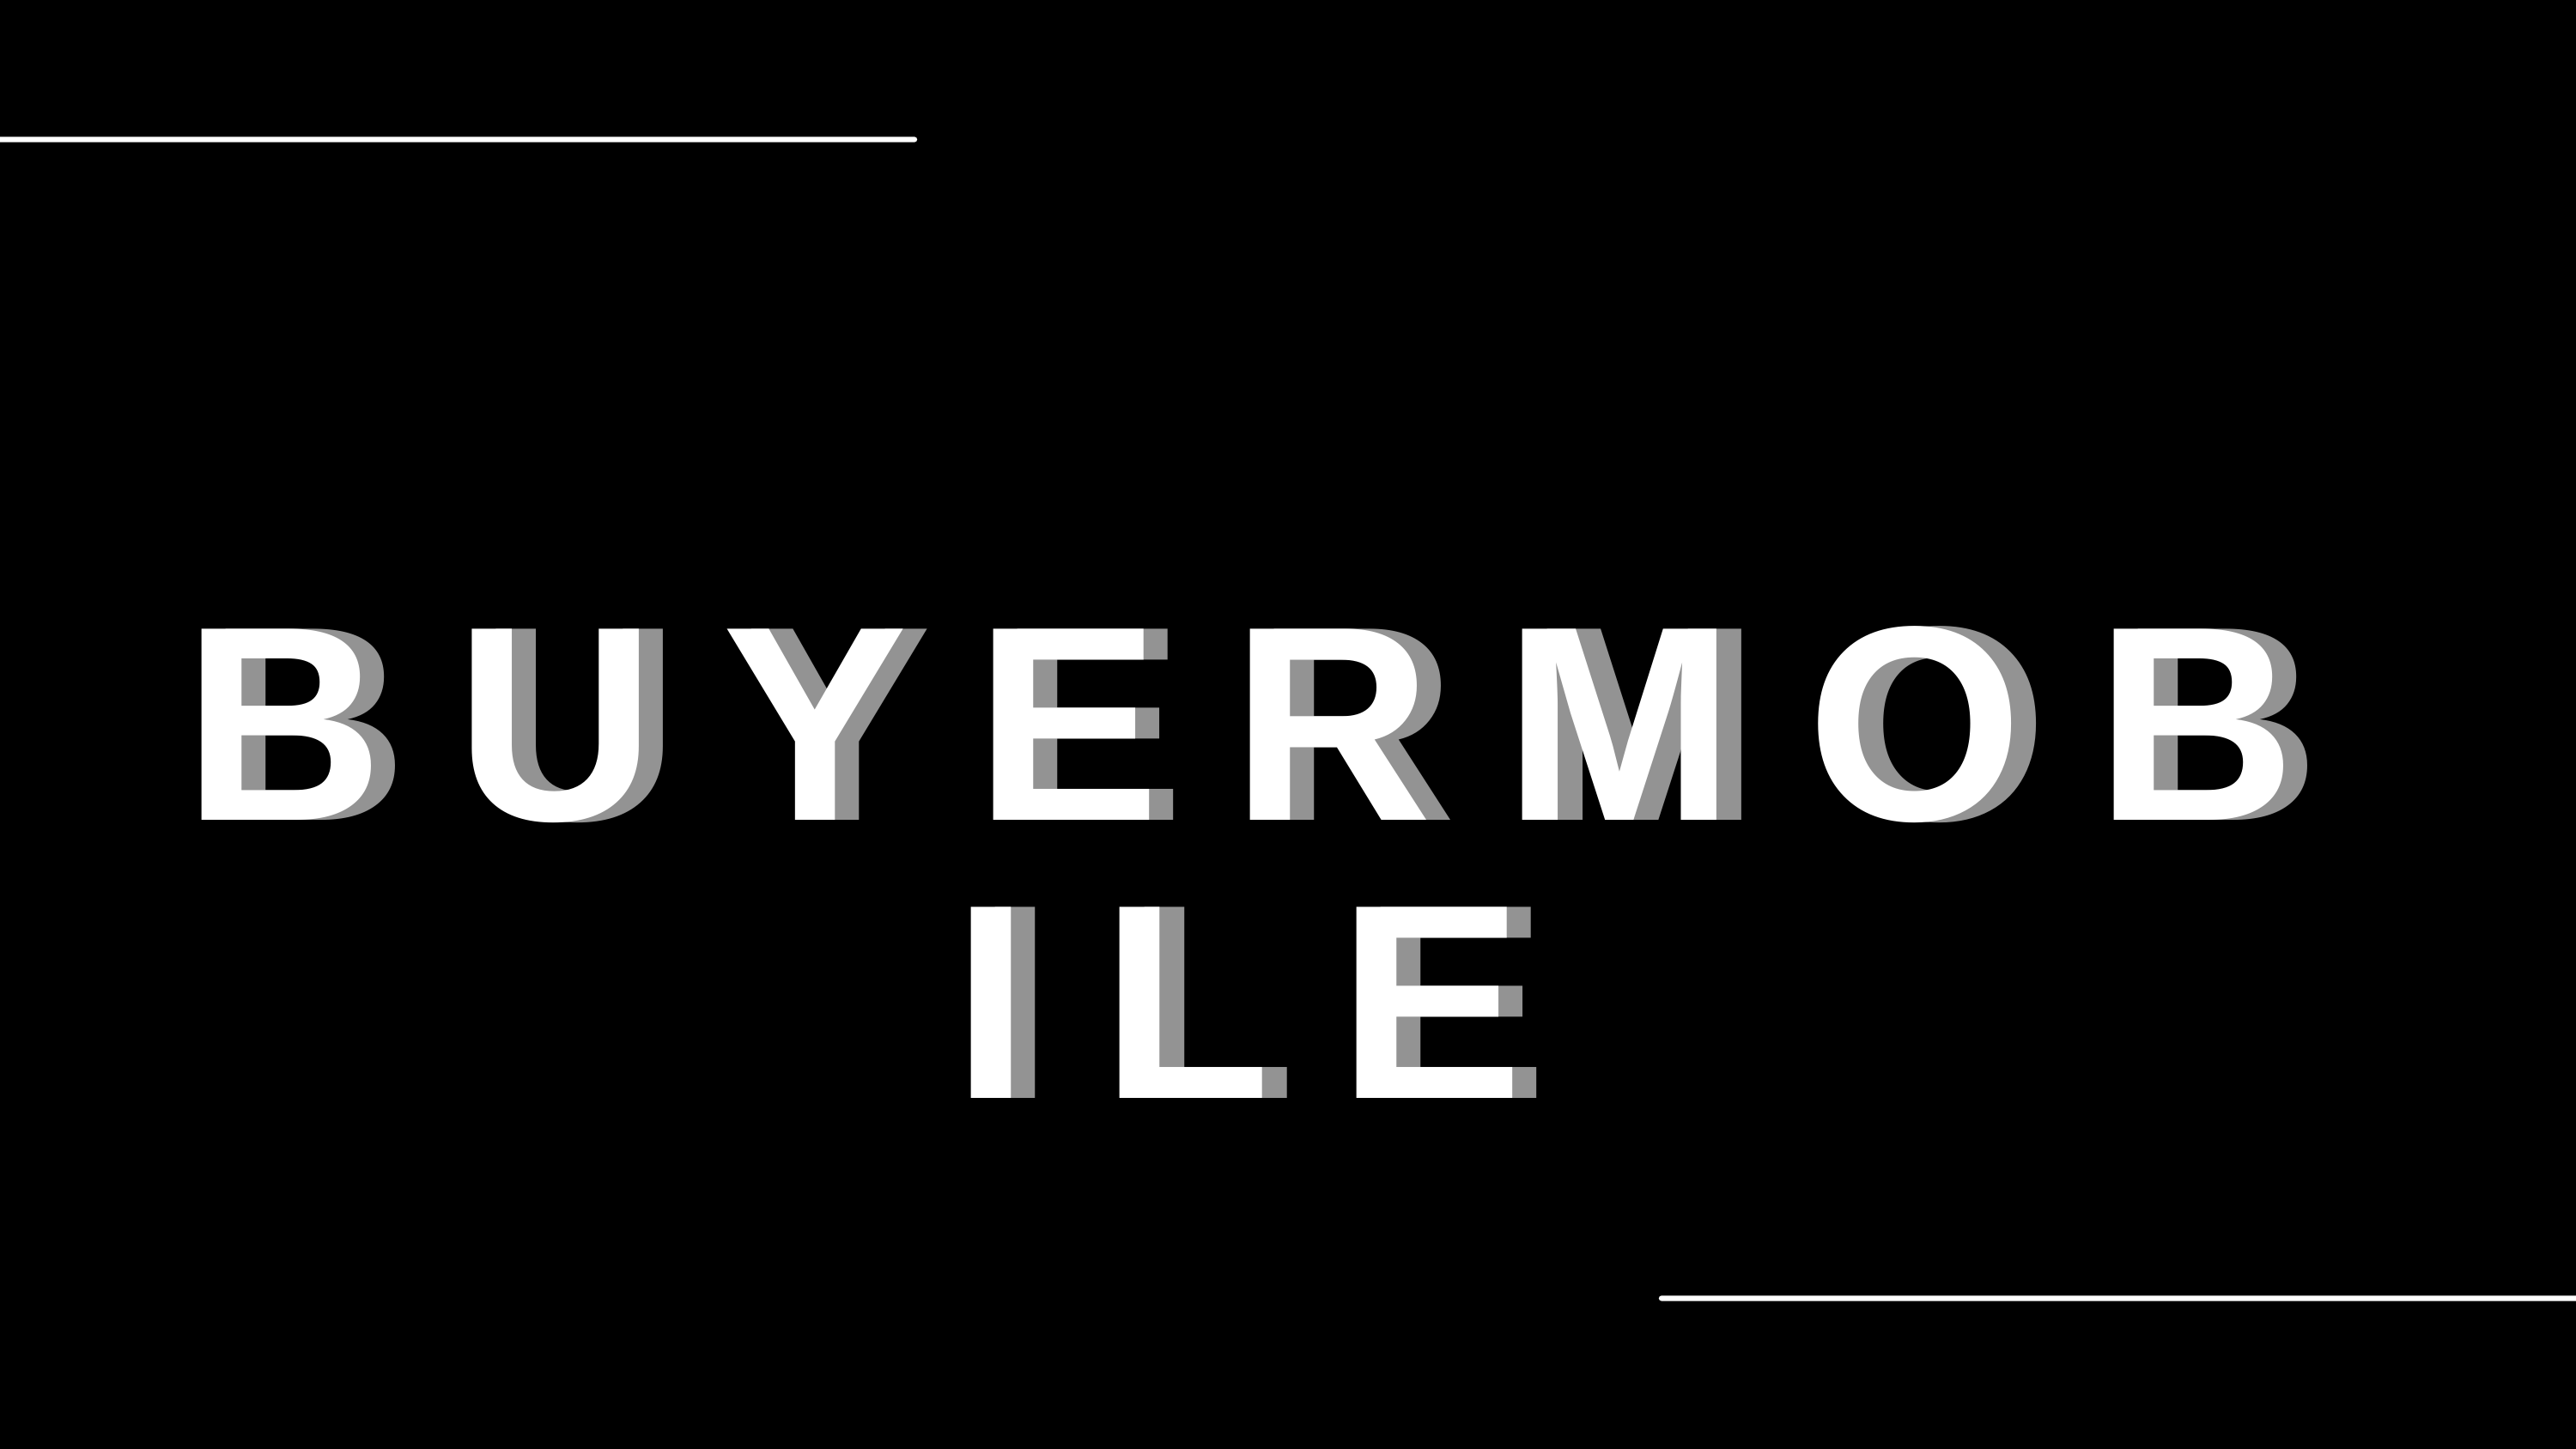

B U Y E R M O B I L E
B U Y E R M O B I L E